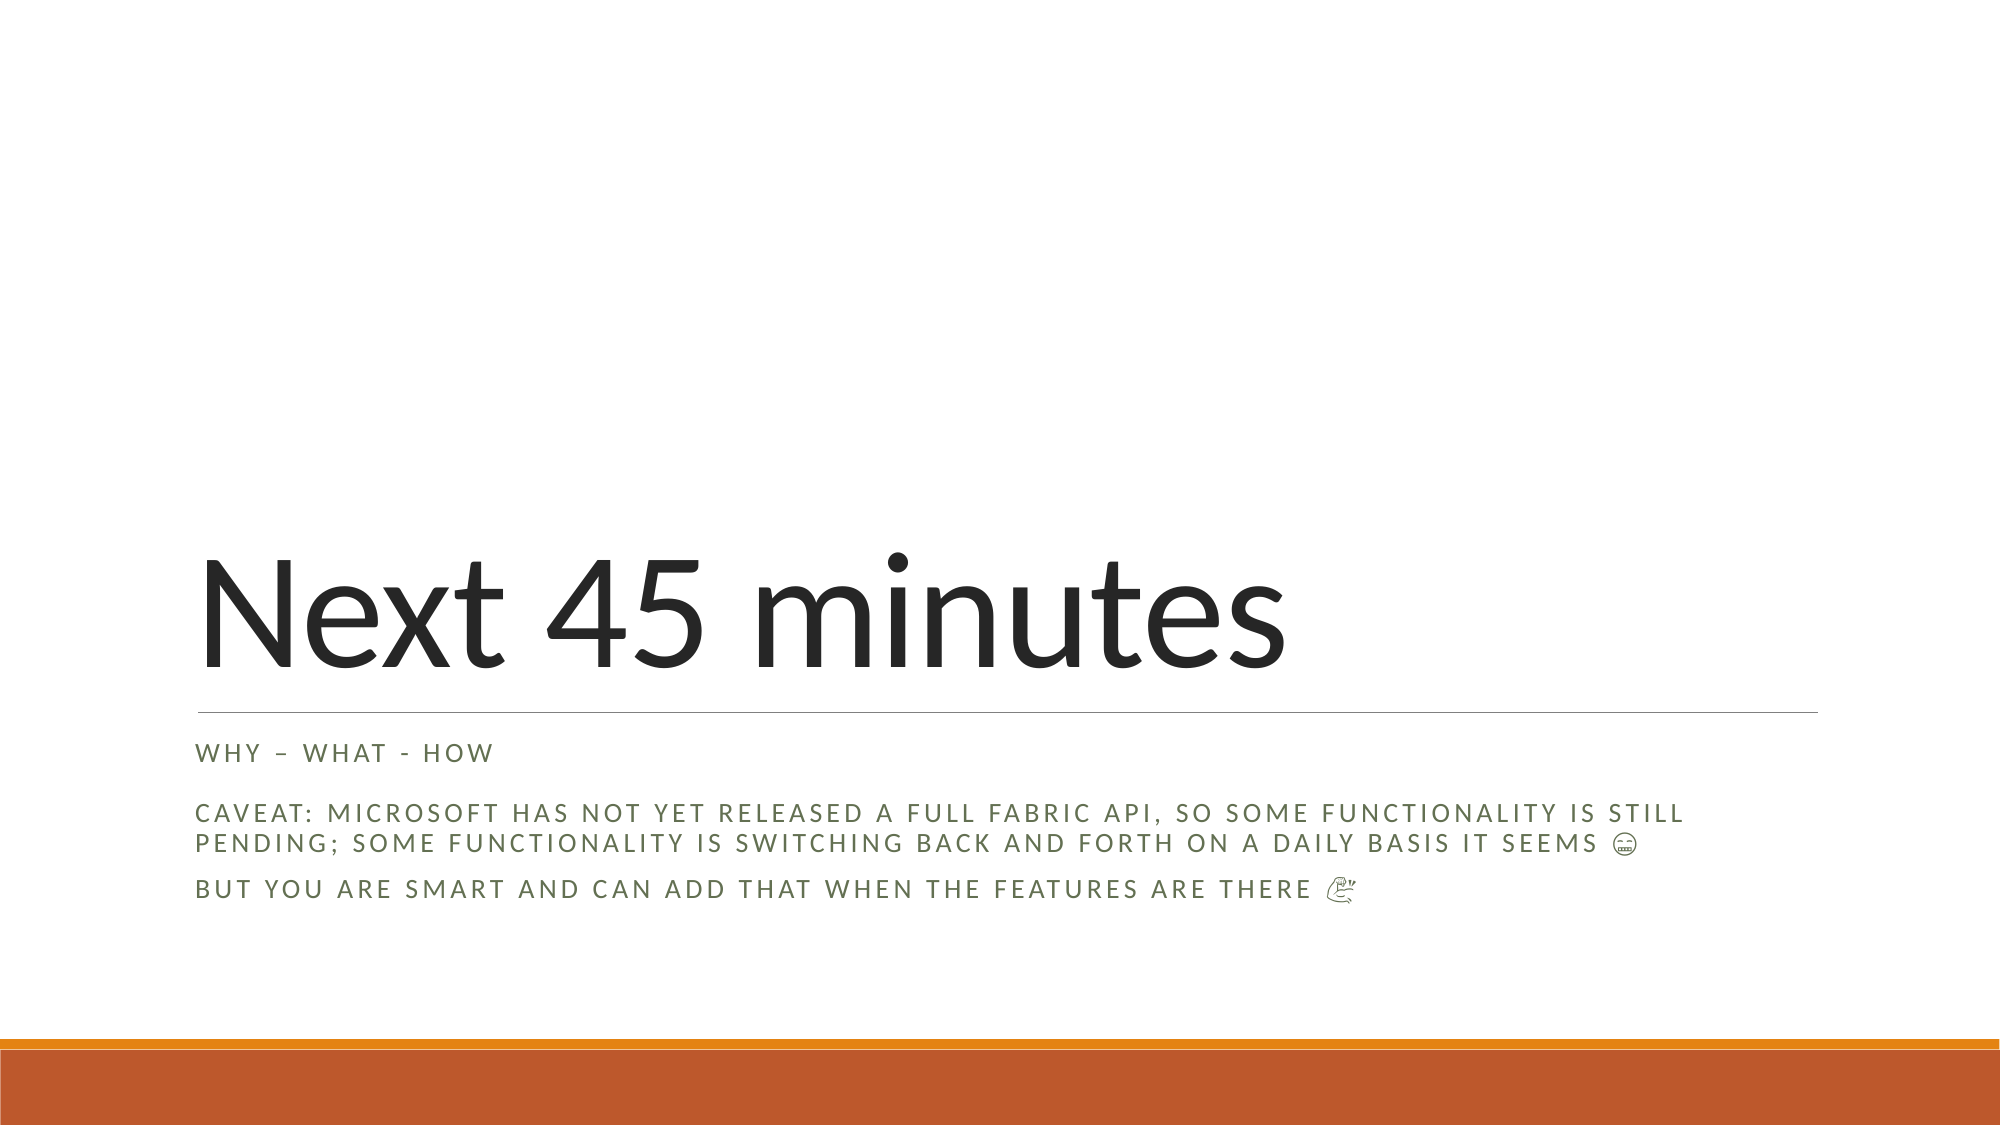

# Next 45 minutes
WHY – WHAT - HOW
Caveat: Microsoft has not yet released a full FABRIC API, so some functionality is still pending; Some functionality is switching back and forth on a daily basis it seems 😬
But you are smart and can add that when the features are there 💪